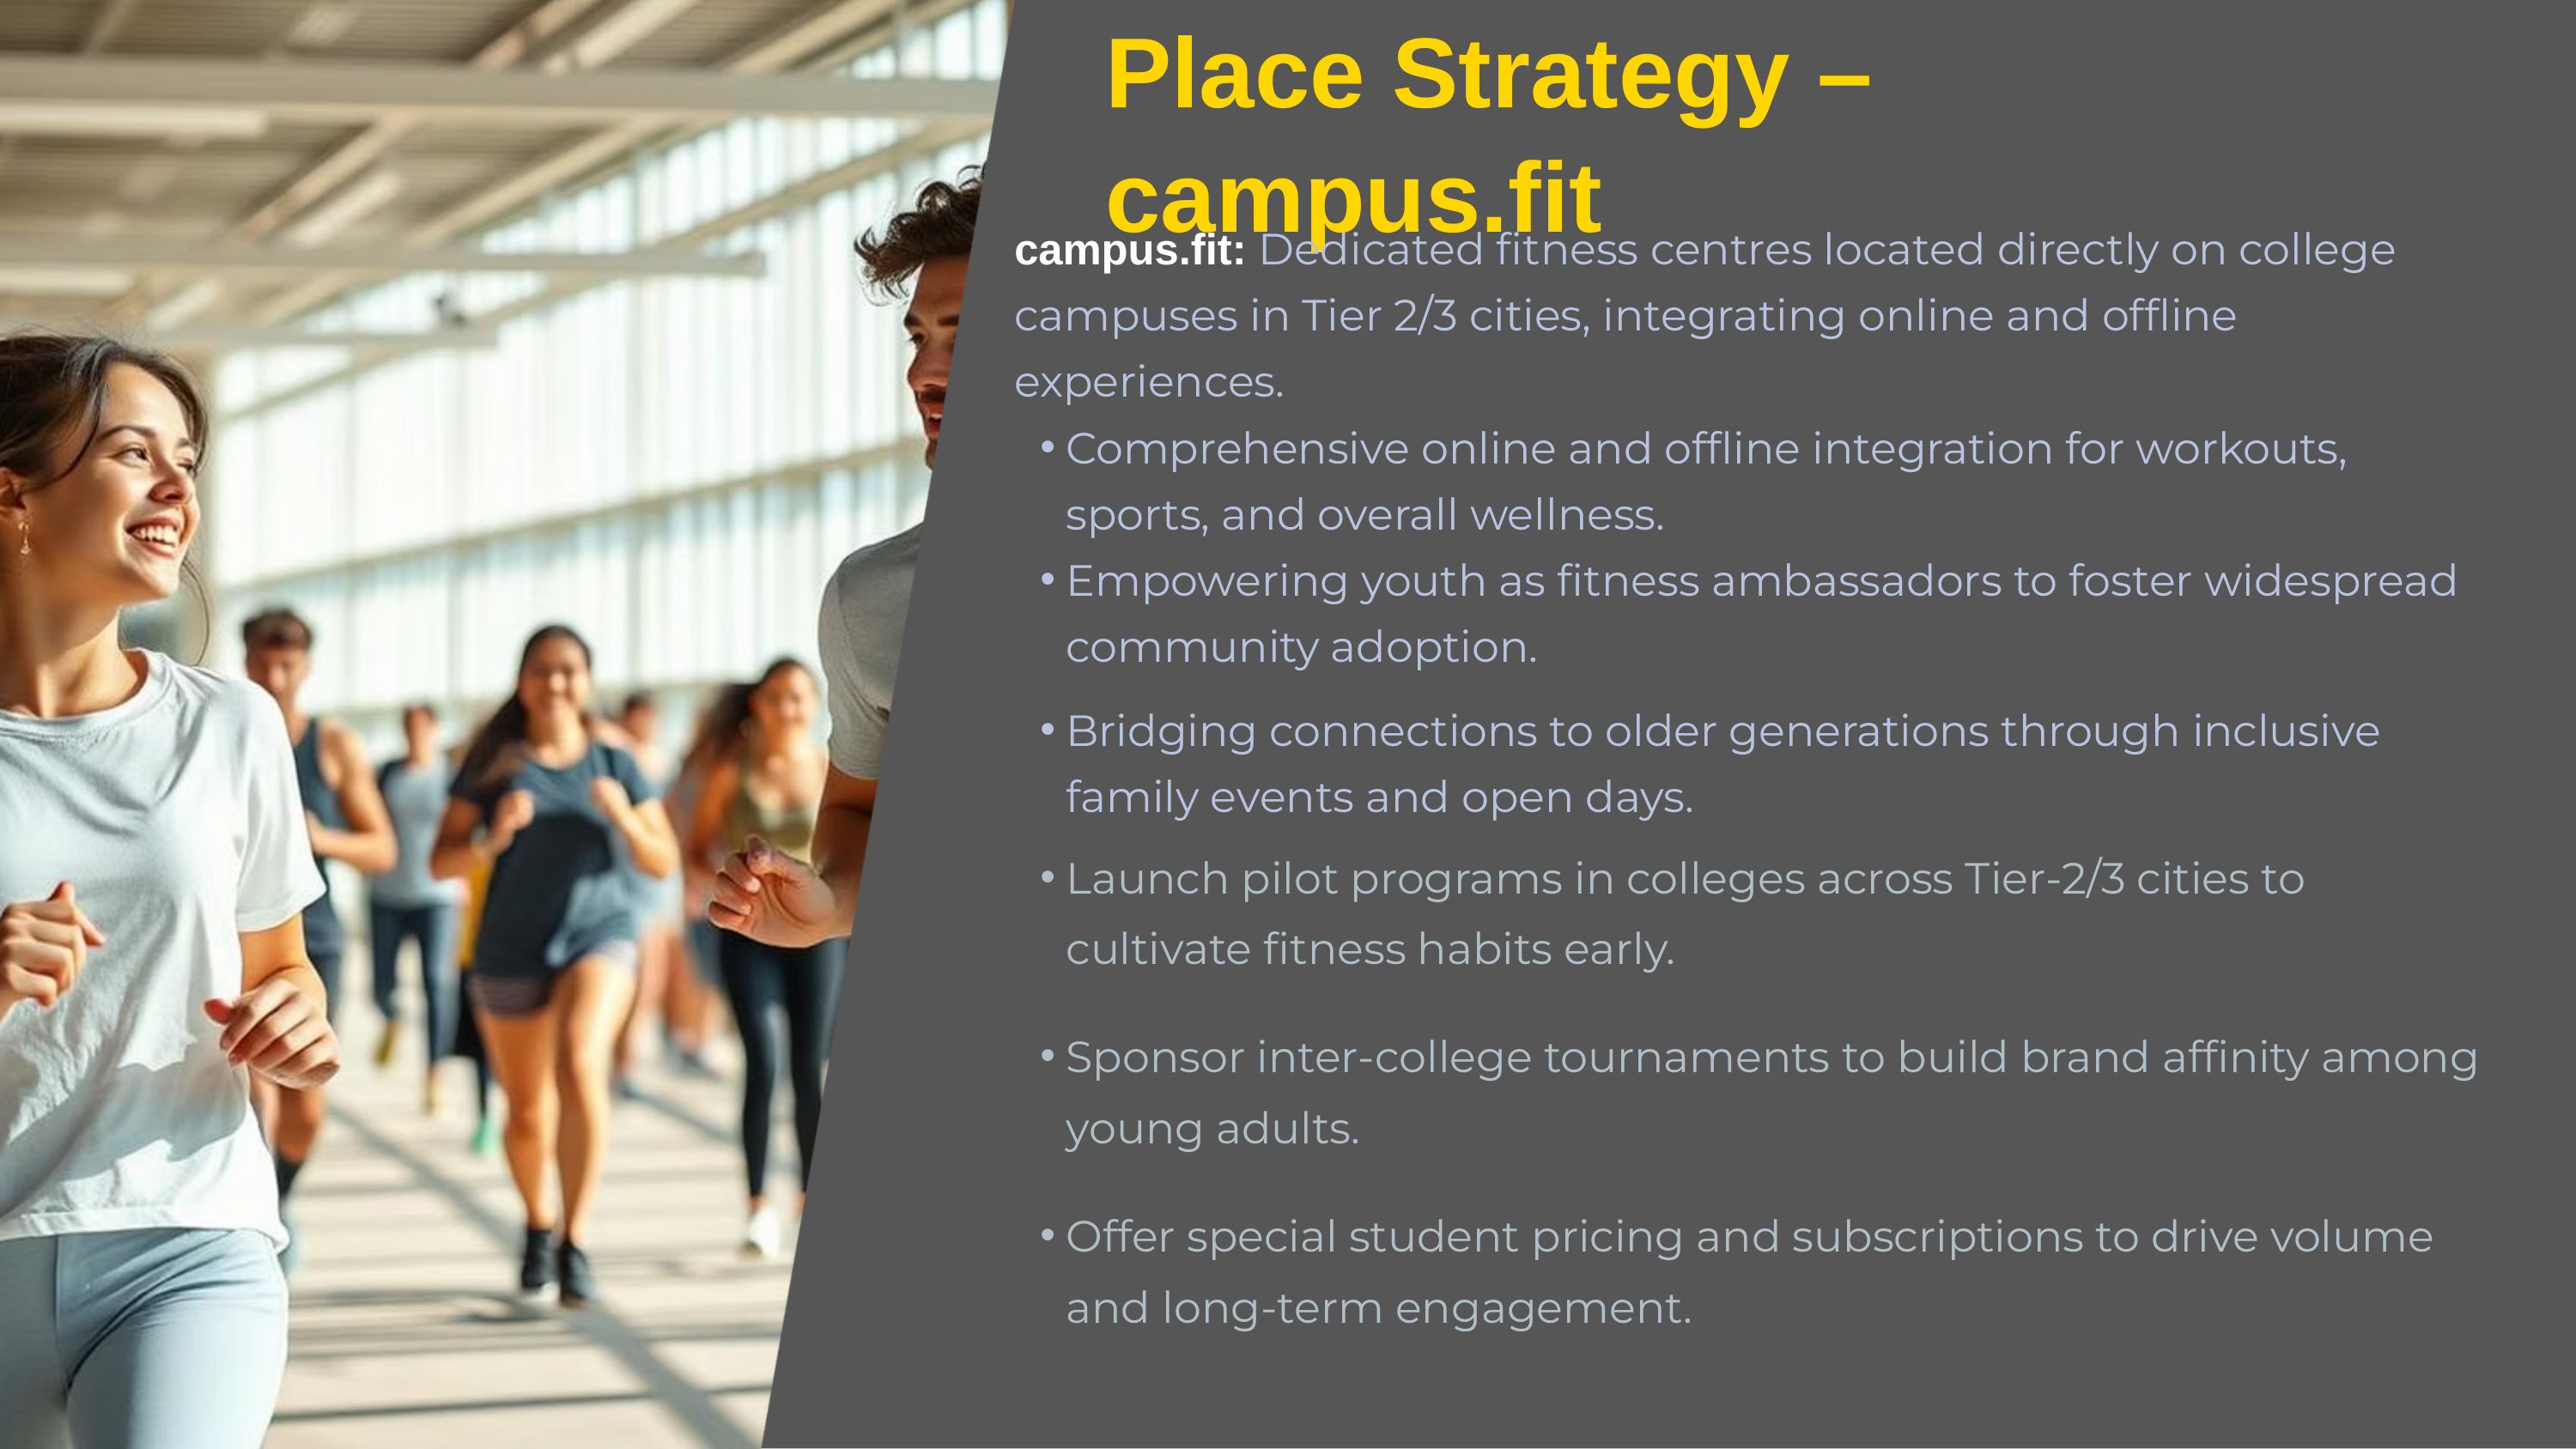

Place Strategy – campus.fit
campus.fit: Dedicated fitness centres located directly on college campuses in Tier 2/3 cities, integrating online and offline experiences.
Comprehensive online and offline integration for workouts, sports, and overall wellness.
Empowering youth as fitness ambassadors to foster widespread community adoption.
Bridging connections to older generations through inclusive family events and open days.
Launch pilot programs in colleges across Tier-2/3 cities to cultivate fitness habits early.
Sponsor inter-college tournaments to build brand affinity among young adults.
Offer special student pricing and subscriptions to drive volume and long-term engagement.